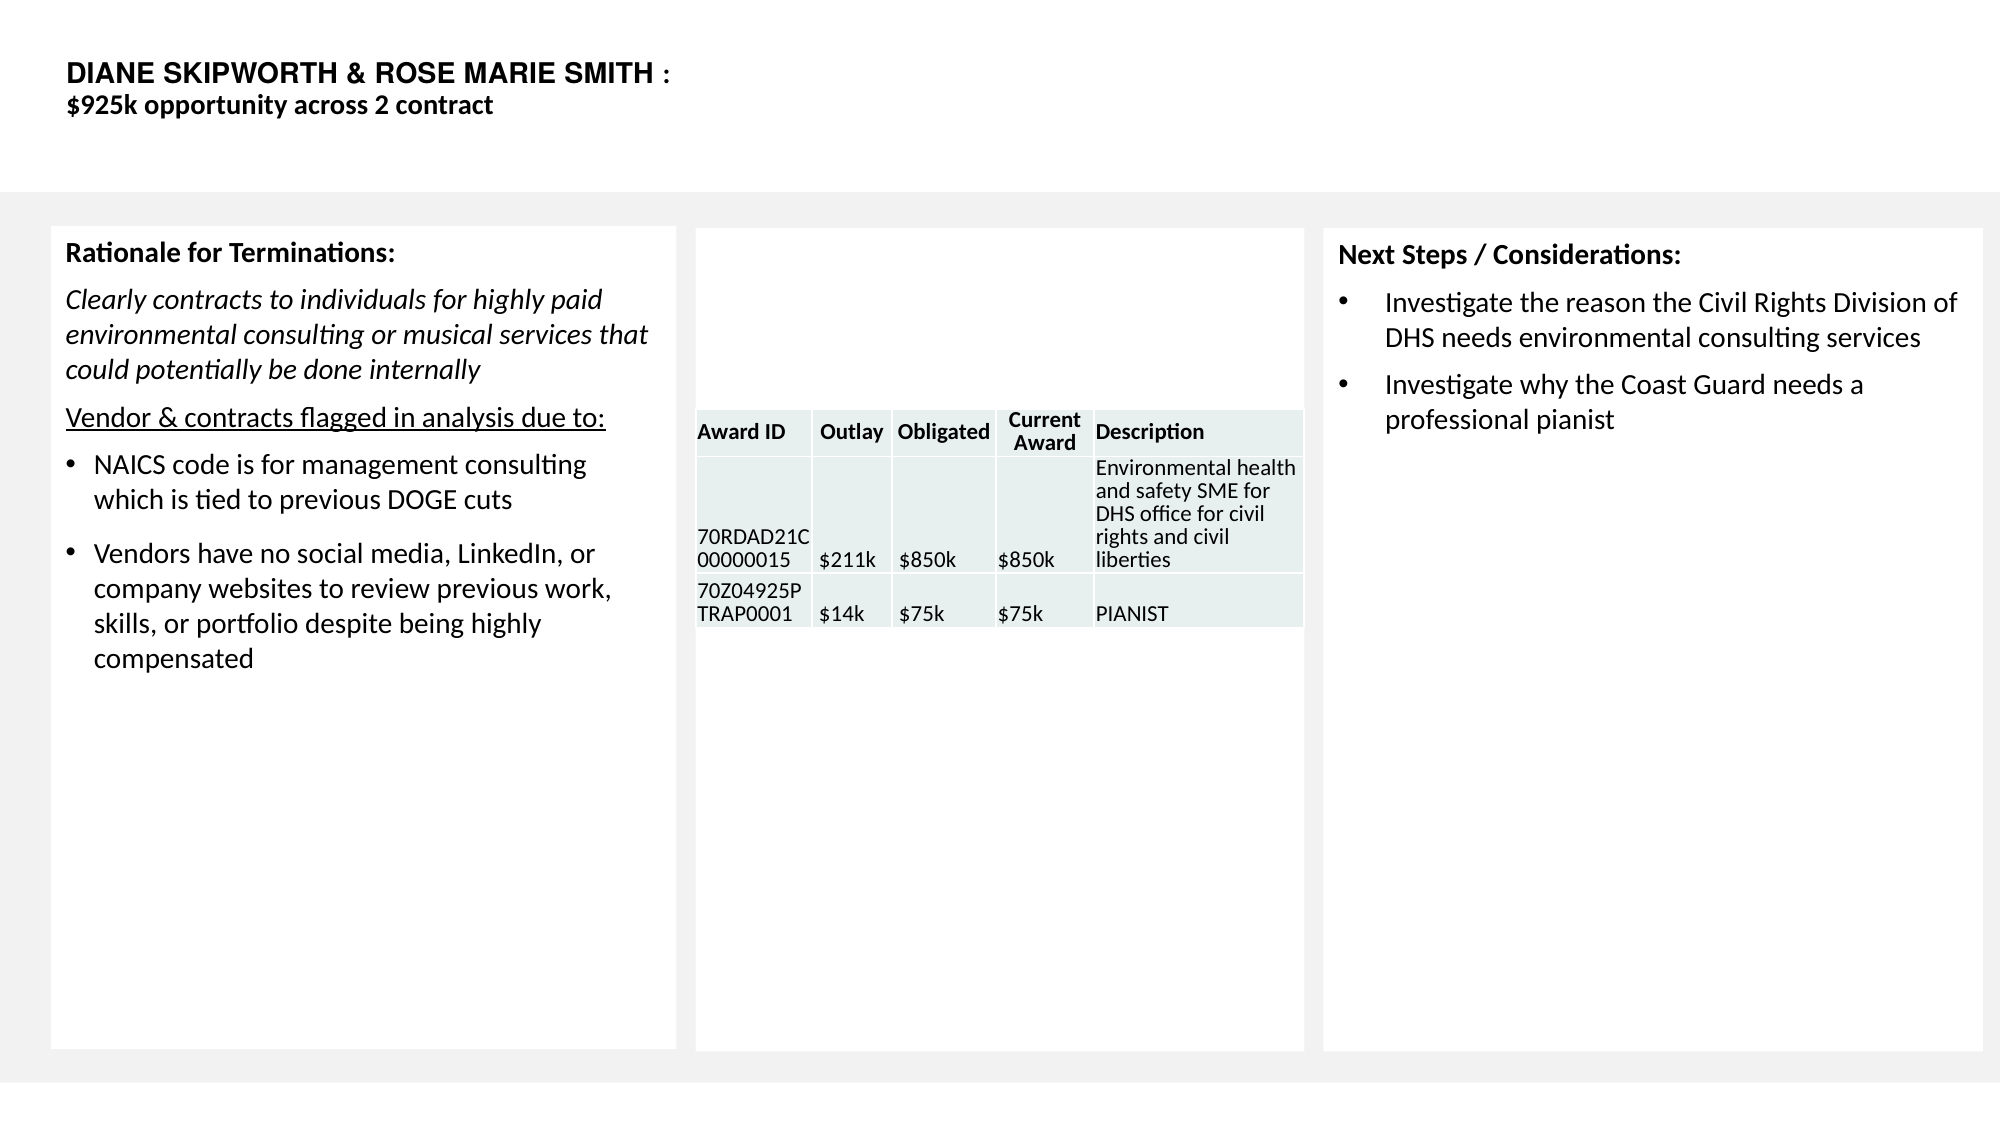

# DIANE SKIPWORTH & ROSE MARIE SMITH : $925k opportunity across 2 contract

Rationale for Terminations:
Clearly contracts to individuals for highly paid environmental consulting or musical services that could potentially be done internally
Vendor & contracts flagged in analysis due to:
NAICS code is for management consulting which is tied to previous DOGE cuts
Vendors have no social media, LinkedIn, or company websites to review previous work, skills, or portfolio despite being highly compensated

Next Steps / Considerations:
Investigate the reason the Civil Rights Division of DHS needs environmental consulting services
Investigate why the Coast Guard needs a professional pianist

| Award ID | Outlay | Obligated | Current Award | Description |
| --- | --- | --- | --- | --- |
| 70RDAD21C00000015 | $211k | $850k | $850k | Environmental health and safety SME for DHS office for civil rights and civil liberties |
| 70Z04925PTRAP0001 | $14k | $75k | $75k | PIANIST |